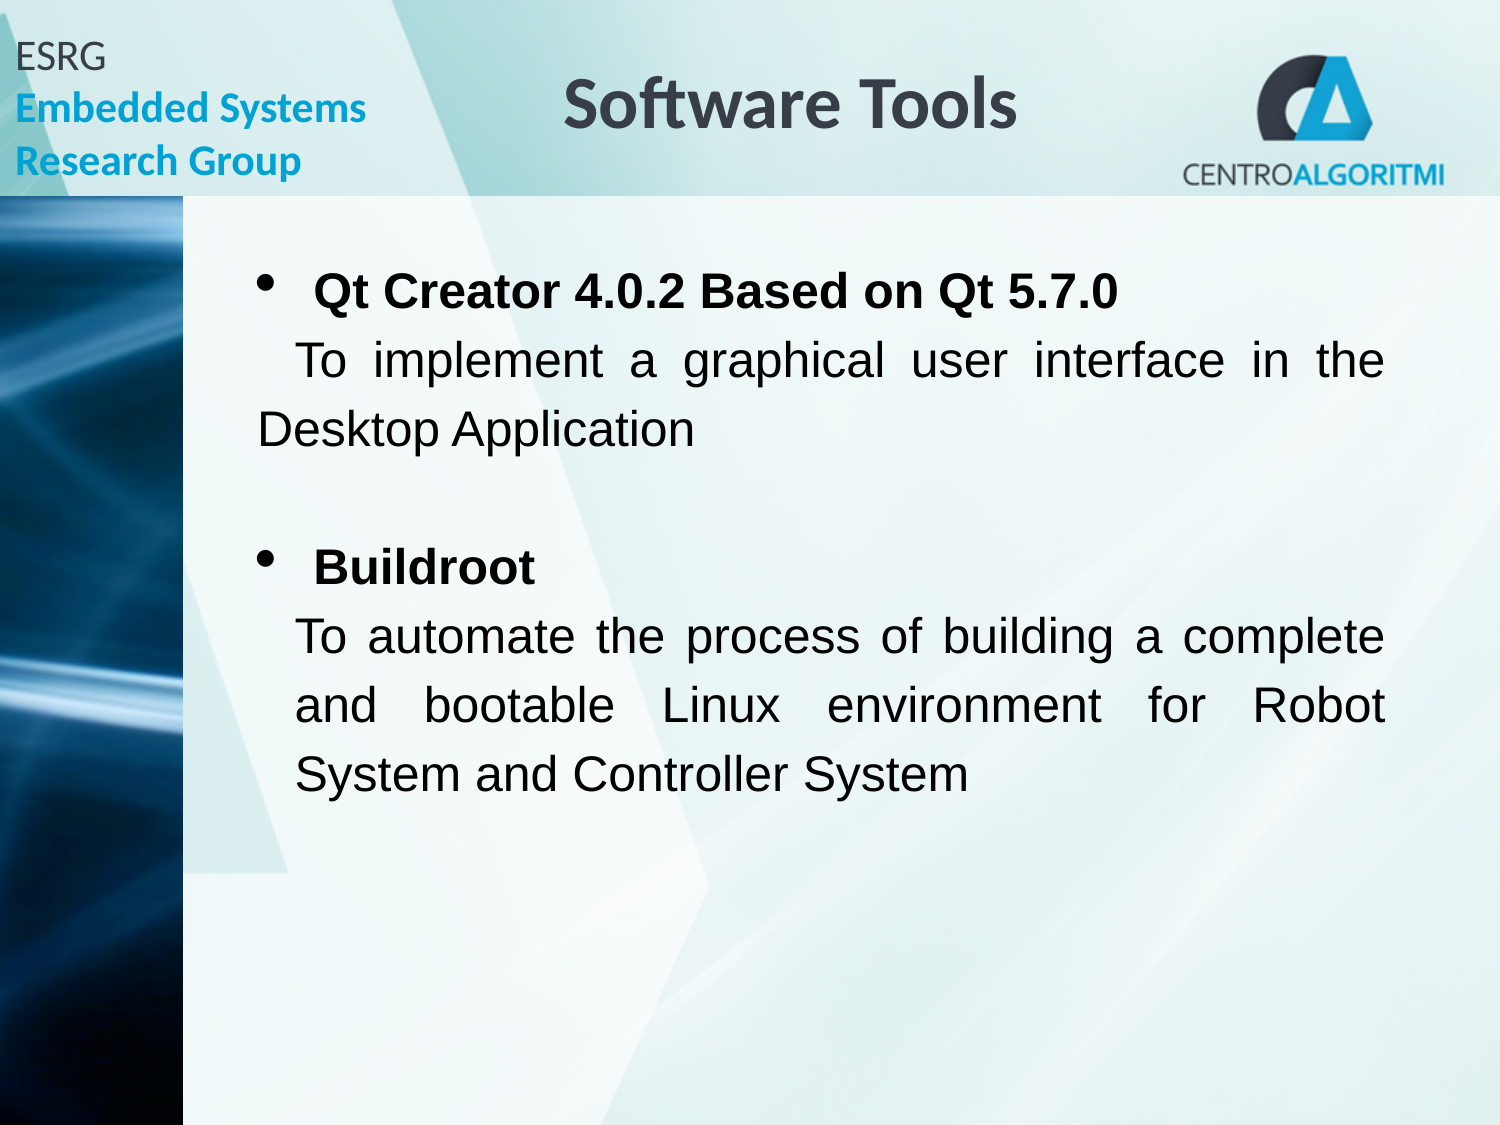

# Software Tools
Qt Creator 4.0.2 Based on Qt 5.7.0
To implement a graphical user interface in the Desktop Application

Buildroot
To automate the process of building a complete and bootable Linux environment for Robot System and Controller System